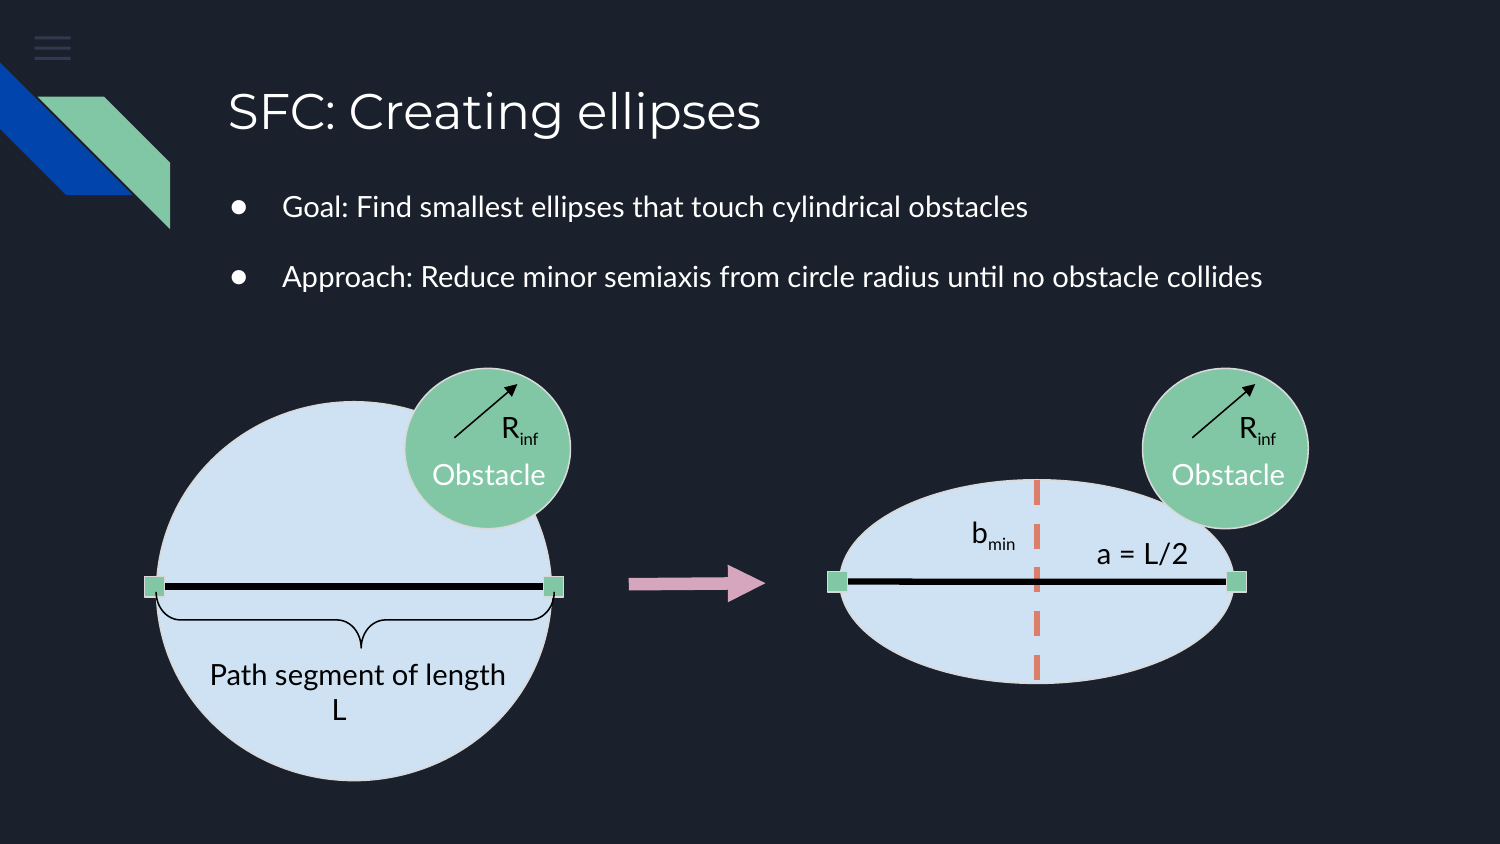

# SFC: Creating ellipses
Goal: Find smallest ellipses that touch cylindrical obstacles

Approach: Reduce minor semiaxis from circle radius until no obstacle collides

Rinf

Obstacle

bmin
a = L/2

Rinf

Obstacle

     Path segment of length L